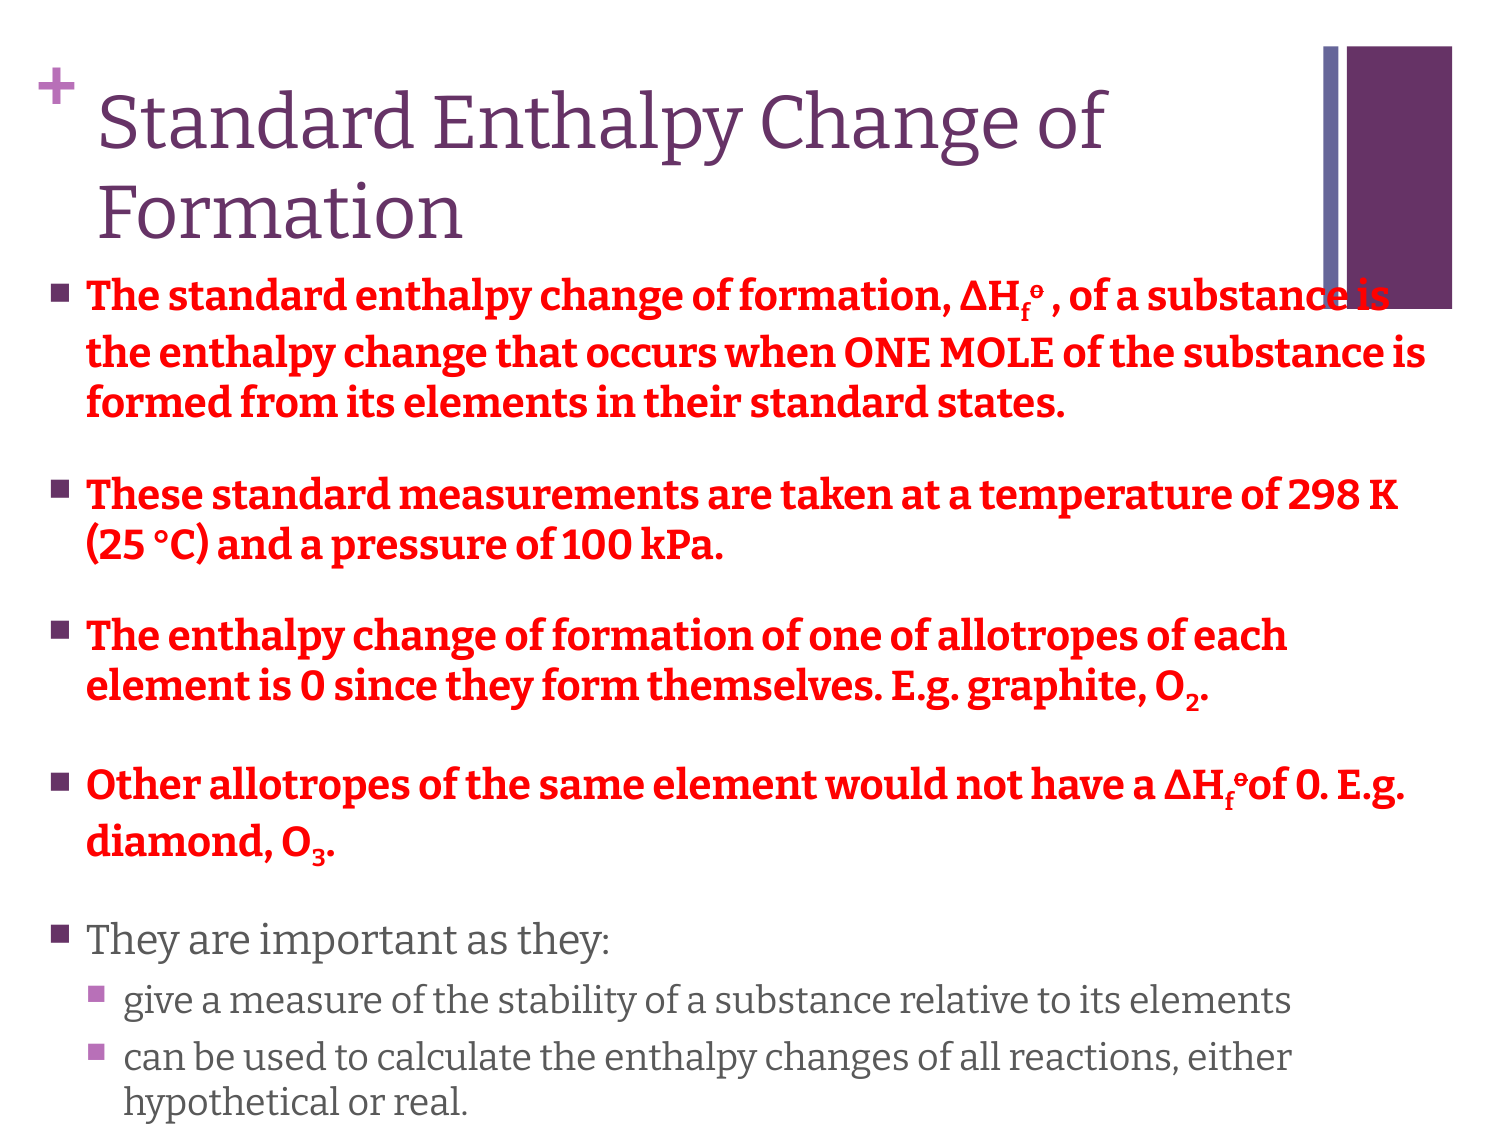

# Standard Enthalpy Change of Formation
The standard enthalpy change of formation, ΔHfo , of a substance is the enthalpy change that occurs when ONE MOLE of the substance is formed from its elements in their standard states.
These standard measurements are taken at a temperature of 298 K (25 °C) and a pressure of 100 kPa.
The enthalpy change of formation of one of allotropes of each element is 0 since they form themselves. E.g. graphite, O2.
Other allotropes of the same element would not have a ΔHfoof 0. E.g. diamond, O3.
They are important as they:
give a measure of the stability of a substance relative to its elements
can be used to calculate the enthalpy changes of all reactions, either hypothetical or real.